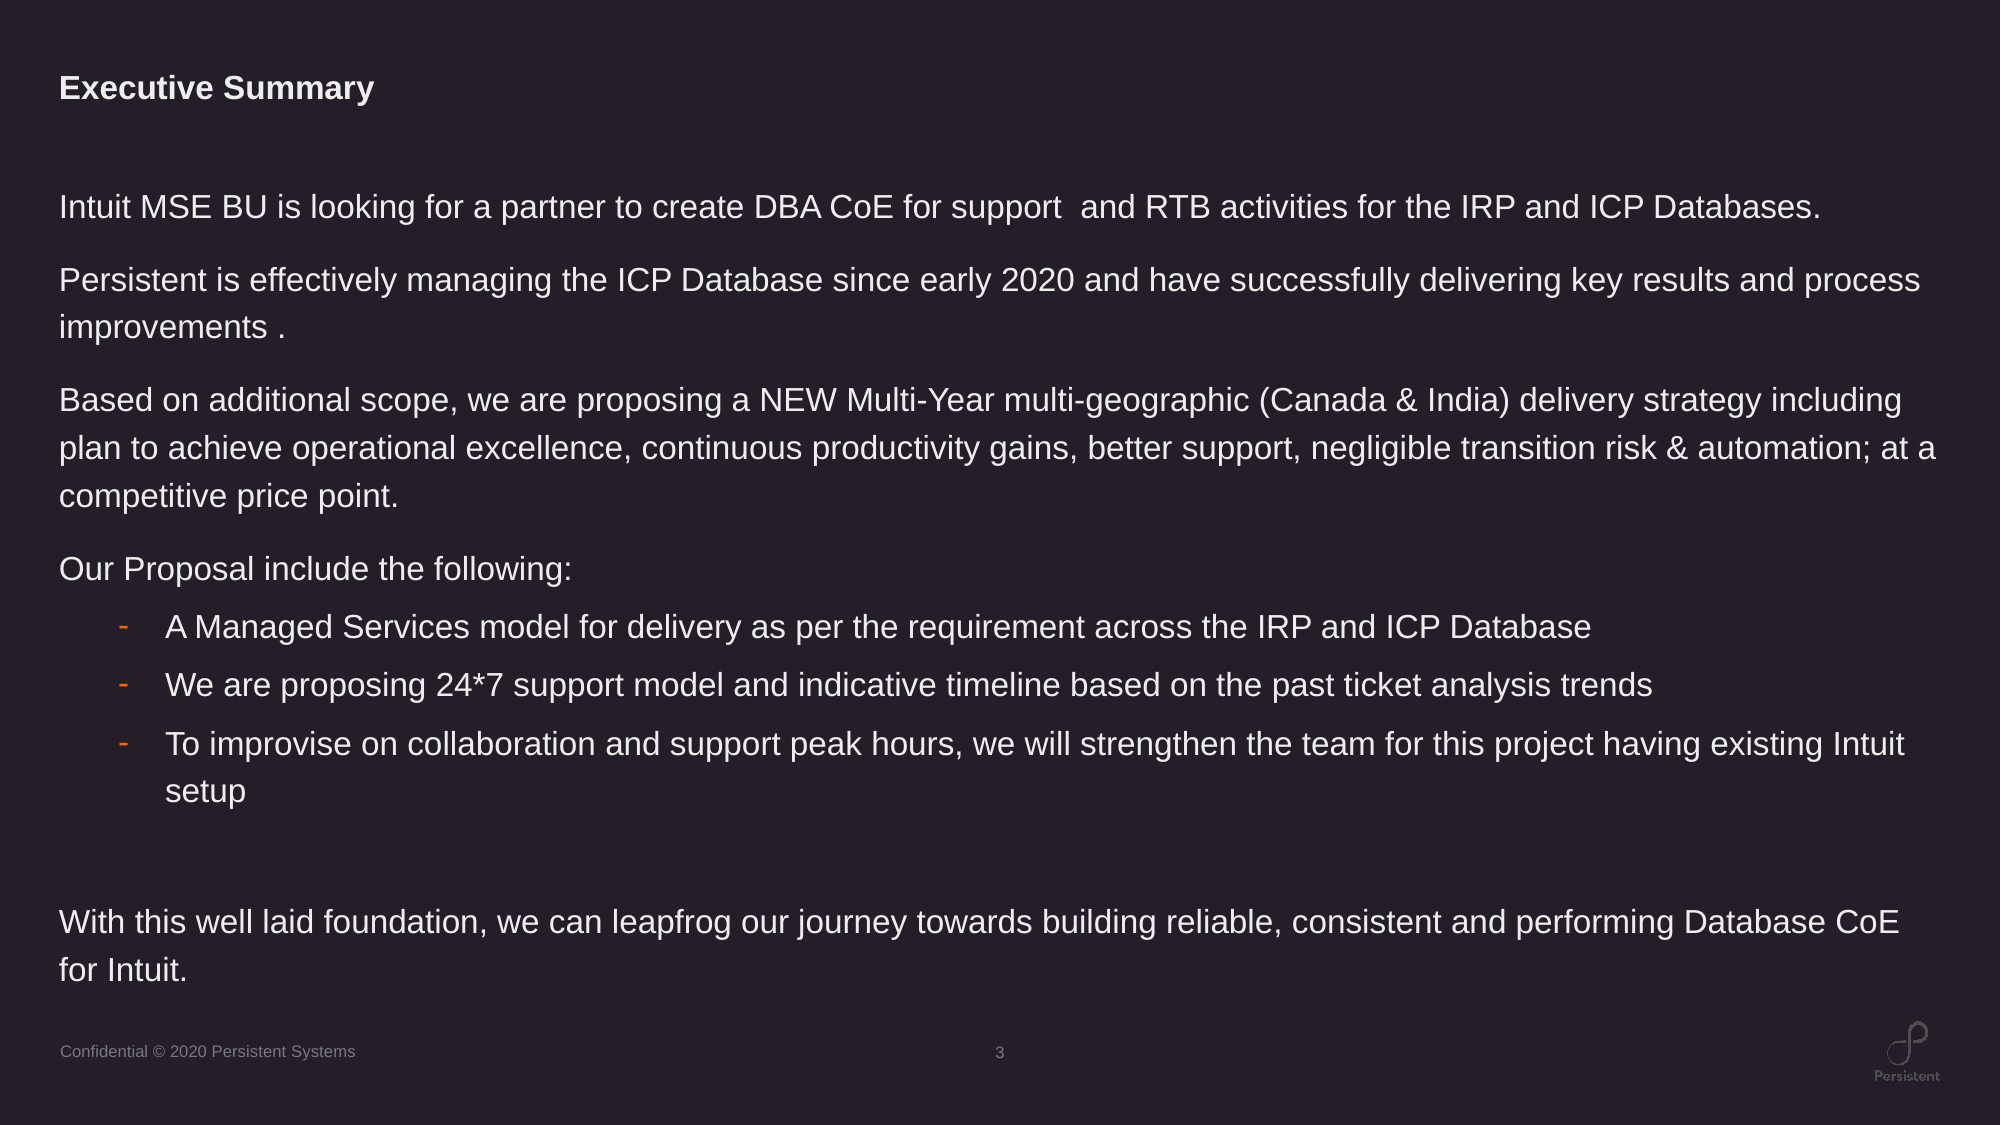

# Executive Summary
Intuit MSE BU is looking for a partner to create DBA CoE for support  and RTB activities for the IRP and ICP Databases.
Persistent is effectively managing the ICP Database since early 2020 and have successfully delivering key results and process improvements .
Based on additional scope, we are proposing a NEW Multi-Year multi-geographic (Canada & India) delivery strategy including plan to achieve operational excellence, continuous productivity gains, better support, negligible transition risk & automation; at a competitive price point.
Our Proposal include the following:
A Managed Services model for delivery as per the requirement across the IRP and ICP Database
We are proposing 24*7 support model and indicative timeline based on the past ticket analysis trends
To improvise on collaboration and support peak hours, we will strengthen the team for this project having existing Intuit setup

With this well laid foundation, we can leapfrog our journey towards building reliable, consistent and performing Database CoE for Intuit.
3